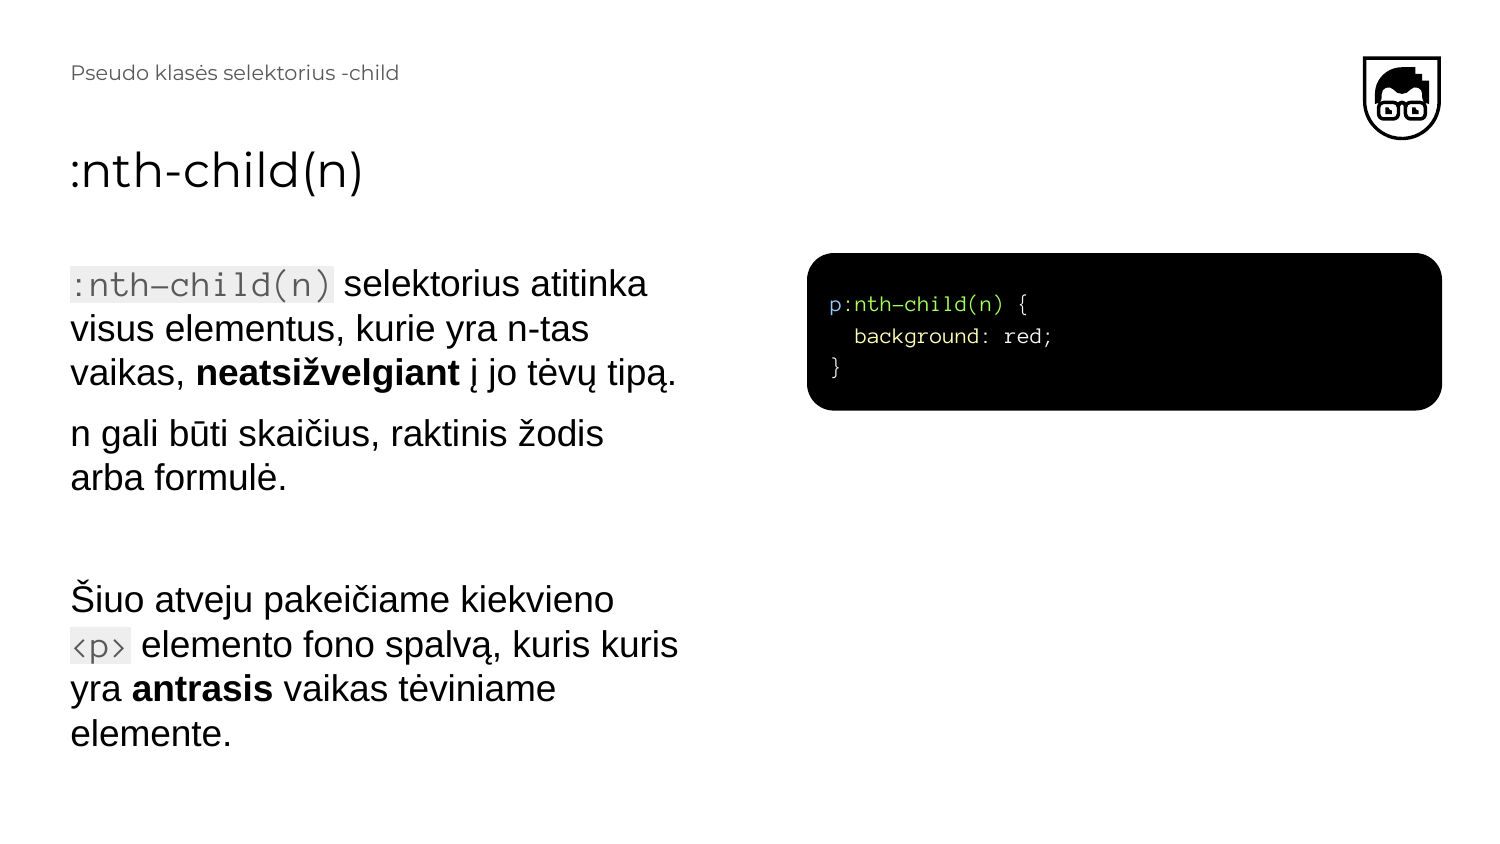

Pseudo klasės selektorius -child
# :nth-child(n)
:nth-child(n) selektorius atitinka visus elementus, kurie yra n-tas vaikas, neatsižvelgiant į jo tėvų tipą.
n gali būti skaičius, raktinis žodis arba formulė.

Šiuo atveju pakeičiame kiekvieno <p> elemento fono spalvą, kuris kuris yra antrasis vaikas tėviniame elemente.
p:nth-child(n) {
  background: red;
}